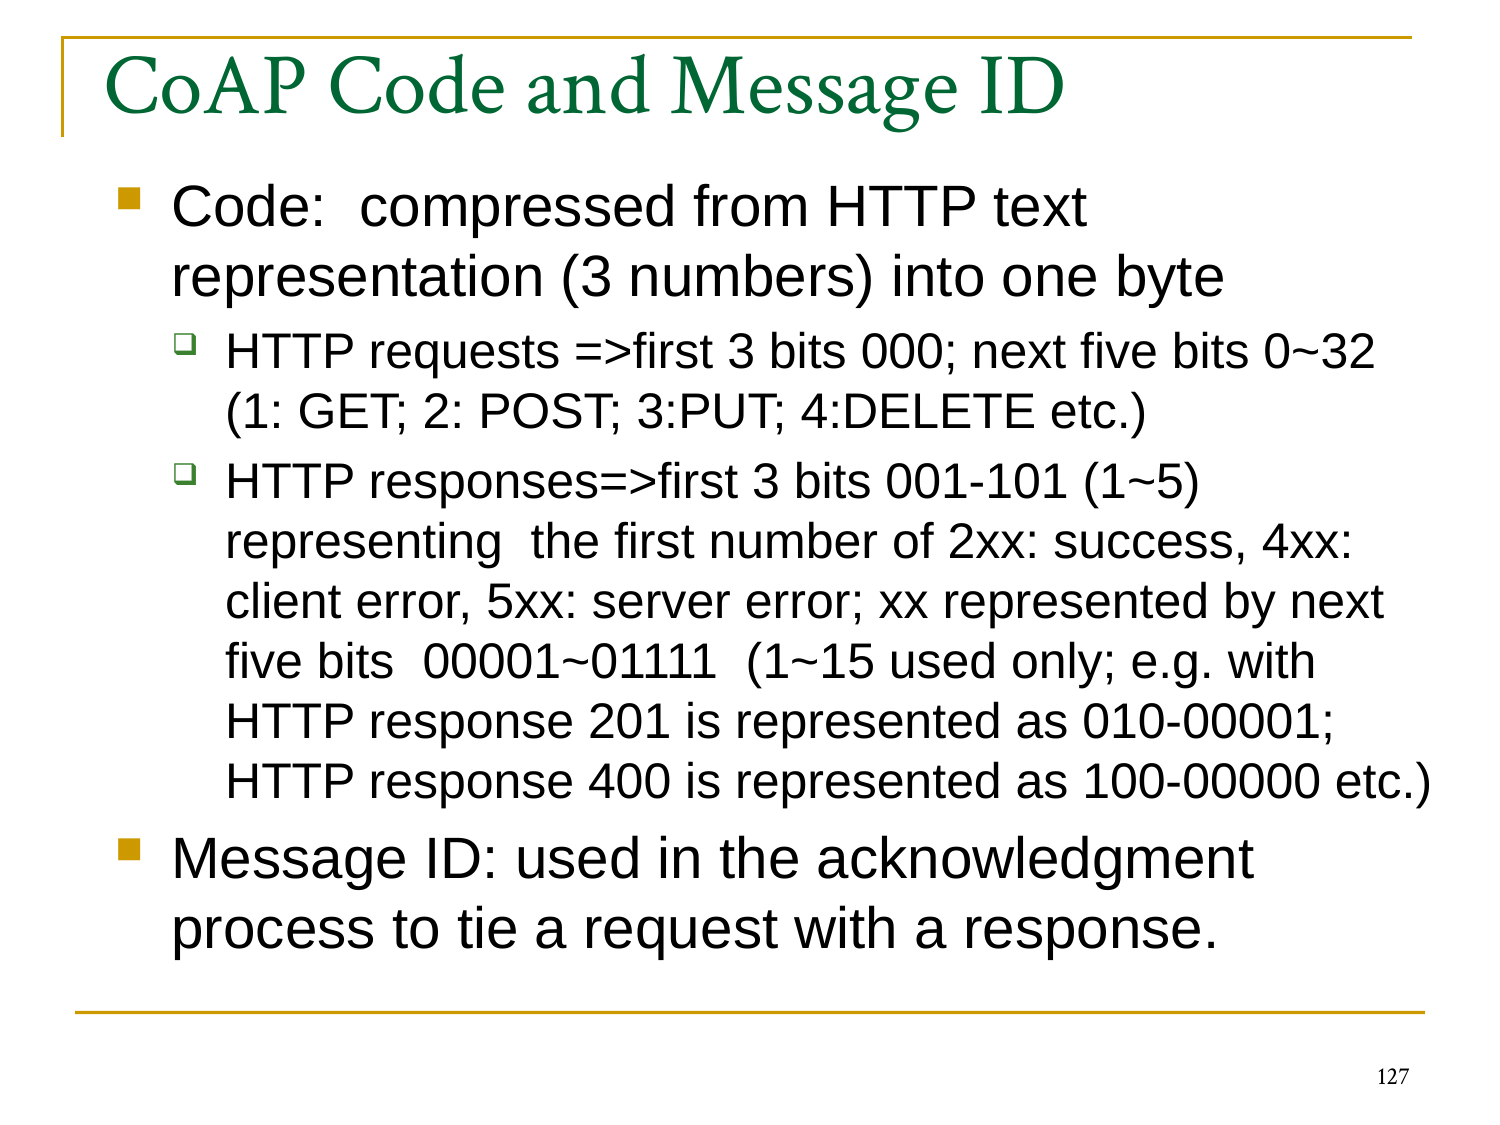

# CoAP Code and Message ID
Code:  compressed from HTTP text representation (3 numbers) into one byte
HTTP requests =>first 3 bits 000; next five bits 0~32 (1: GET; 2: POST; 3:PUT; 4:DELETE etc.)
HTTP responses=>first 3 bits 001-101 (1~5) representing  the first number of 2xx: success, 4xx: client error, 5xx: server error; xx represented by next five bits  00001~01111  (1~15 used only; e.g. with HTTP response 201 is represented as 010-00001; HTTP response 400 is represented as 100-00000 etc.)
Message ID: used in the acknowledgment process to tie a request with a response.
127